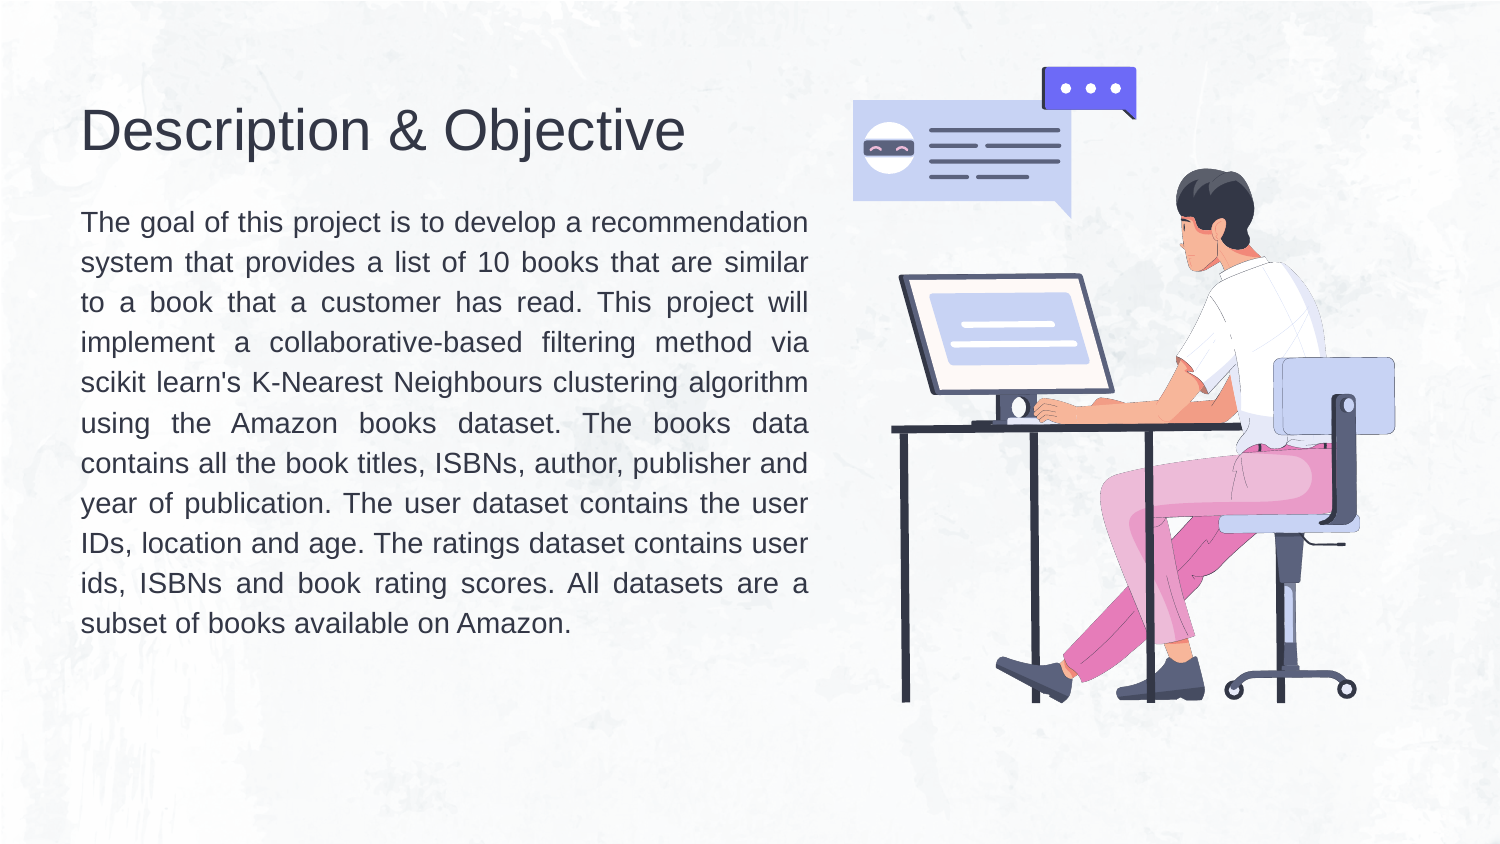

# Description & Objective

The goal of this project is to develop a recommendation system that provides a list of 10 books that are similar to a book that a customer has read. This project will implement a collaborative-based filtering method via scikit learn's K-Nearest Neighbours clustering algorithm using the Amazon books dataset. The books data contains all the book titles, ISBNs, author, publisher and year of publication. The user dataset contains the user IDs, location and age. The ratings dataset contains user ids, ISBNs and book rating scores. All datasets are a subset of books available on Amazon.